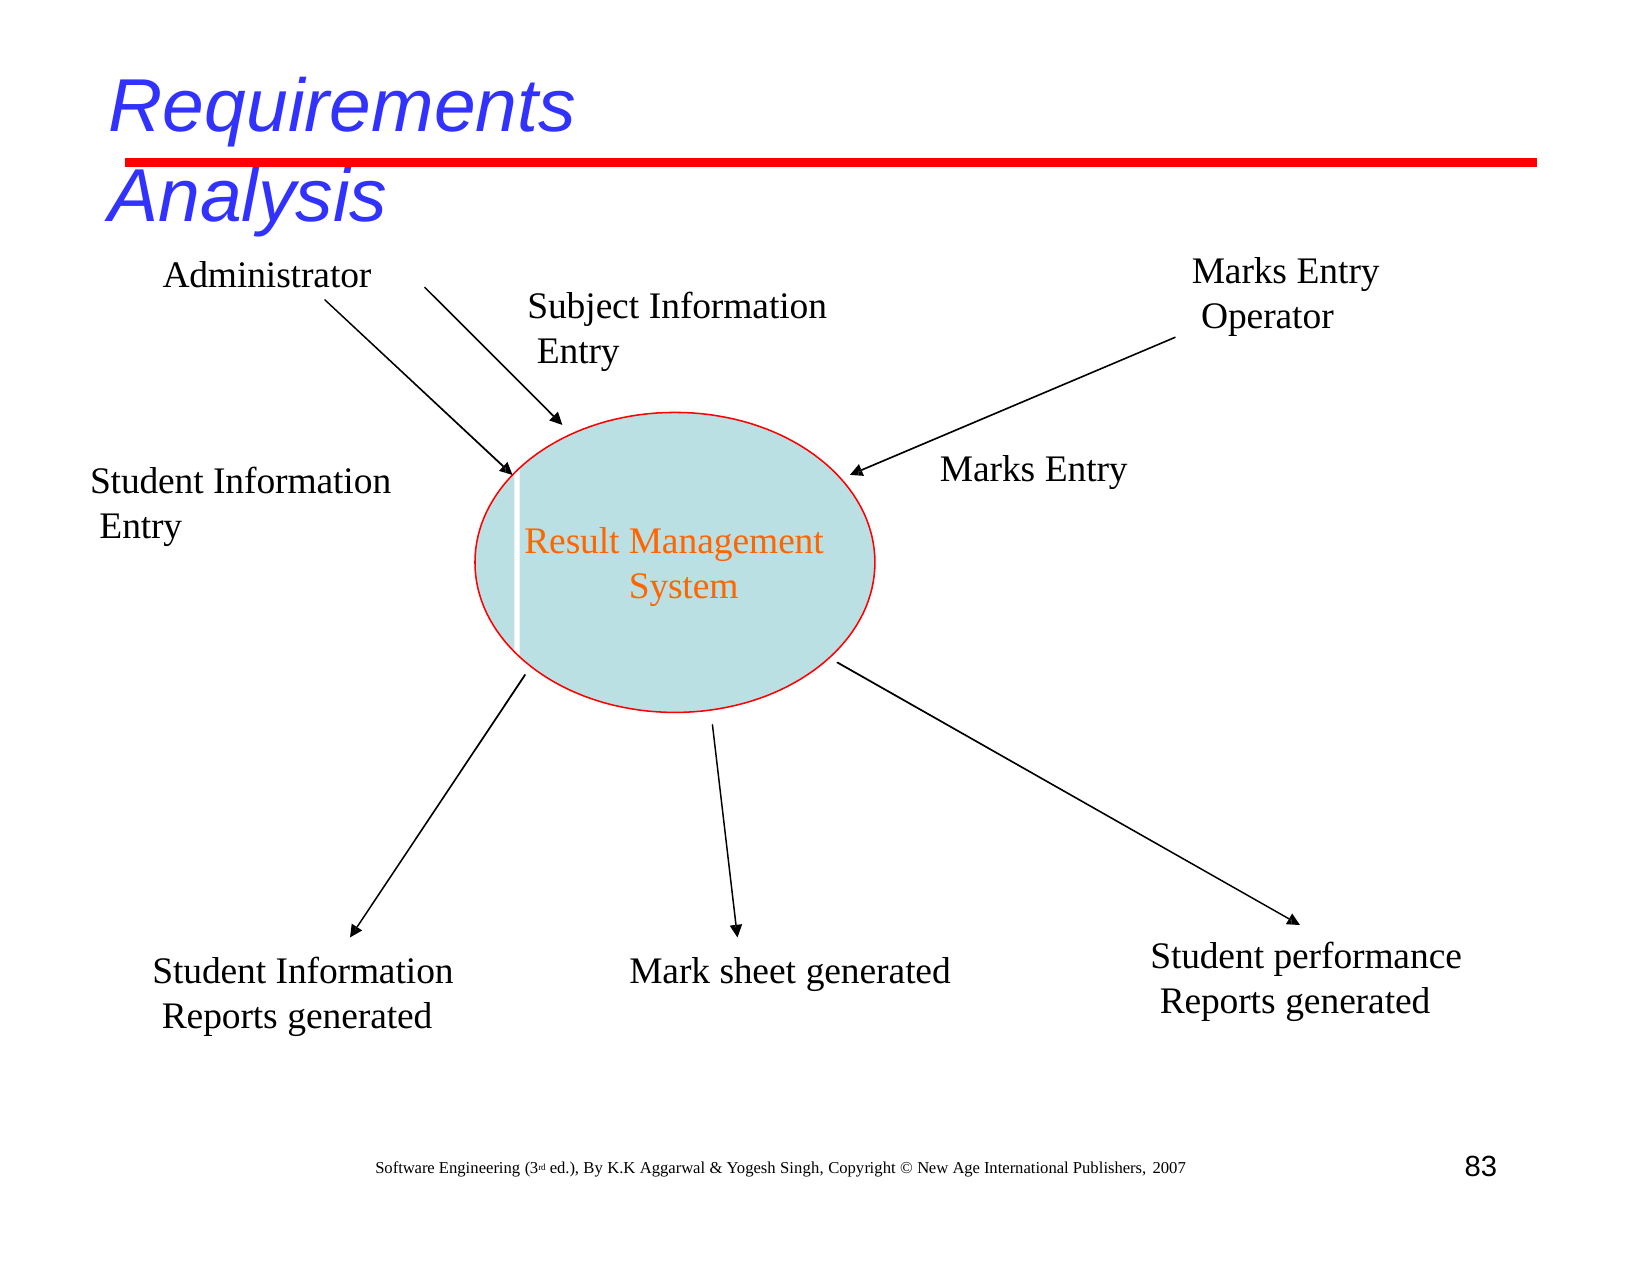

# Requirements Analysis

Marks Entry  Operator
Administrator
Subject Information  Entry

Marks Entry
Student Information  Entry
Result Management  System

Student performance  Reports generated
Student Information  Reports generated
Mark sheet generated
83
Software Engineering (3rd  ed.), By K.K Aggarwal & Yogesh Singh, Copyright © New Age International Publishers, 2007